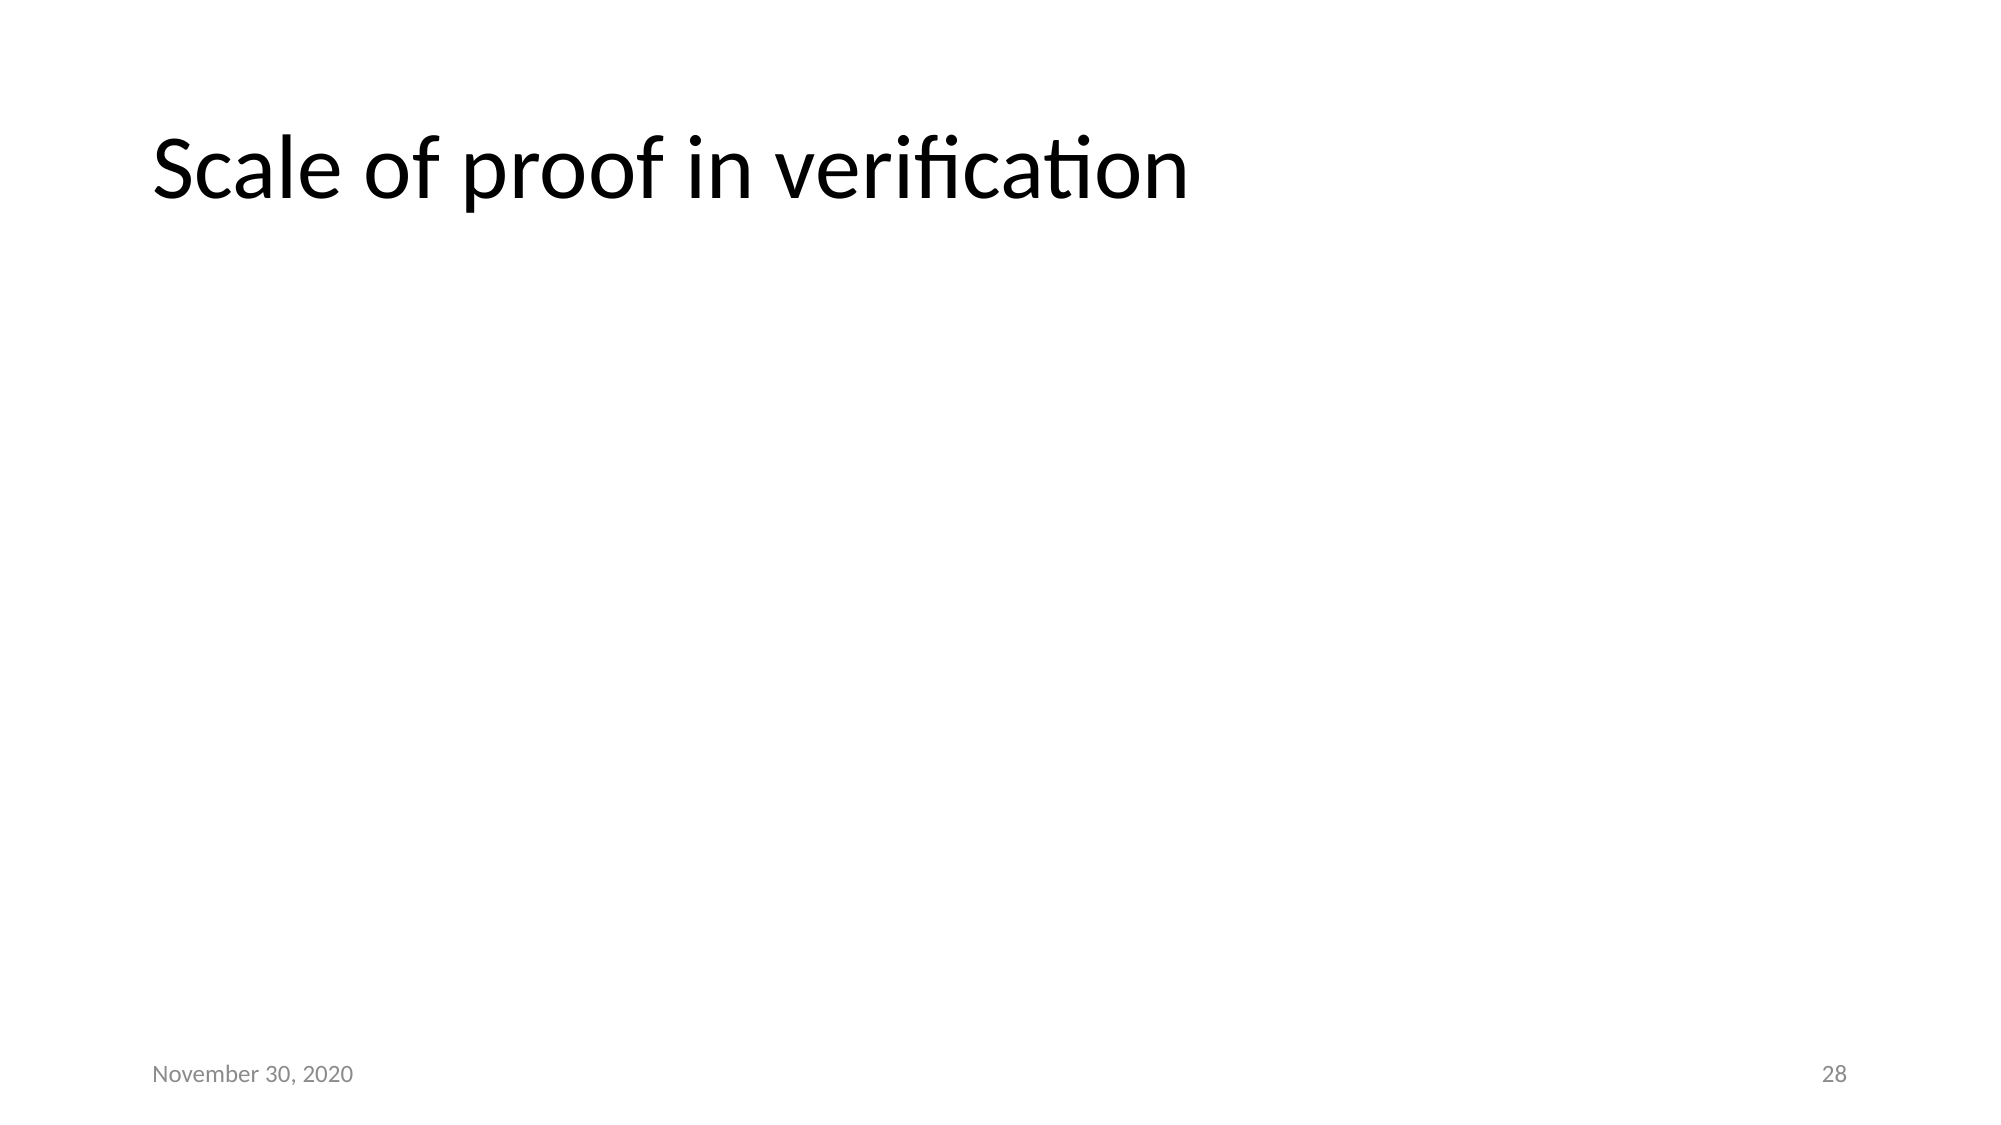

# Scale of proof in verification

November 30, 2020
28